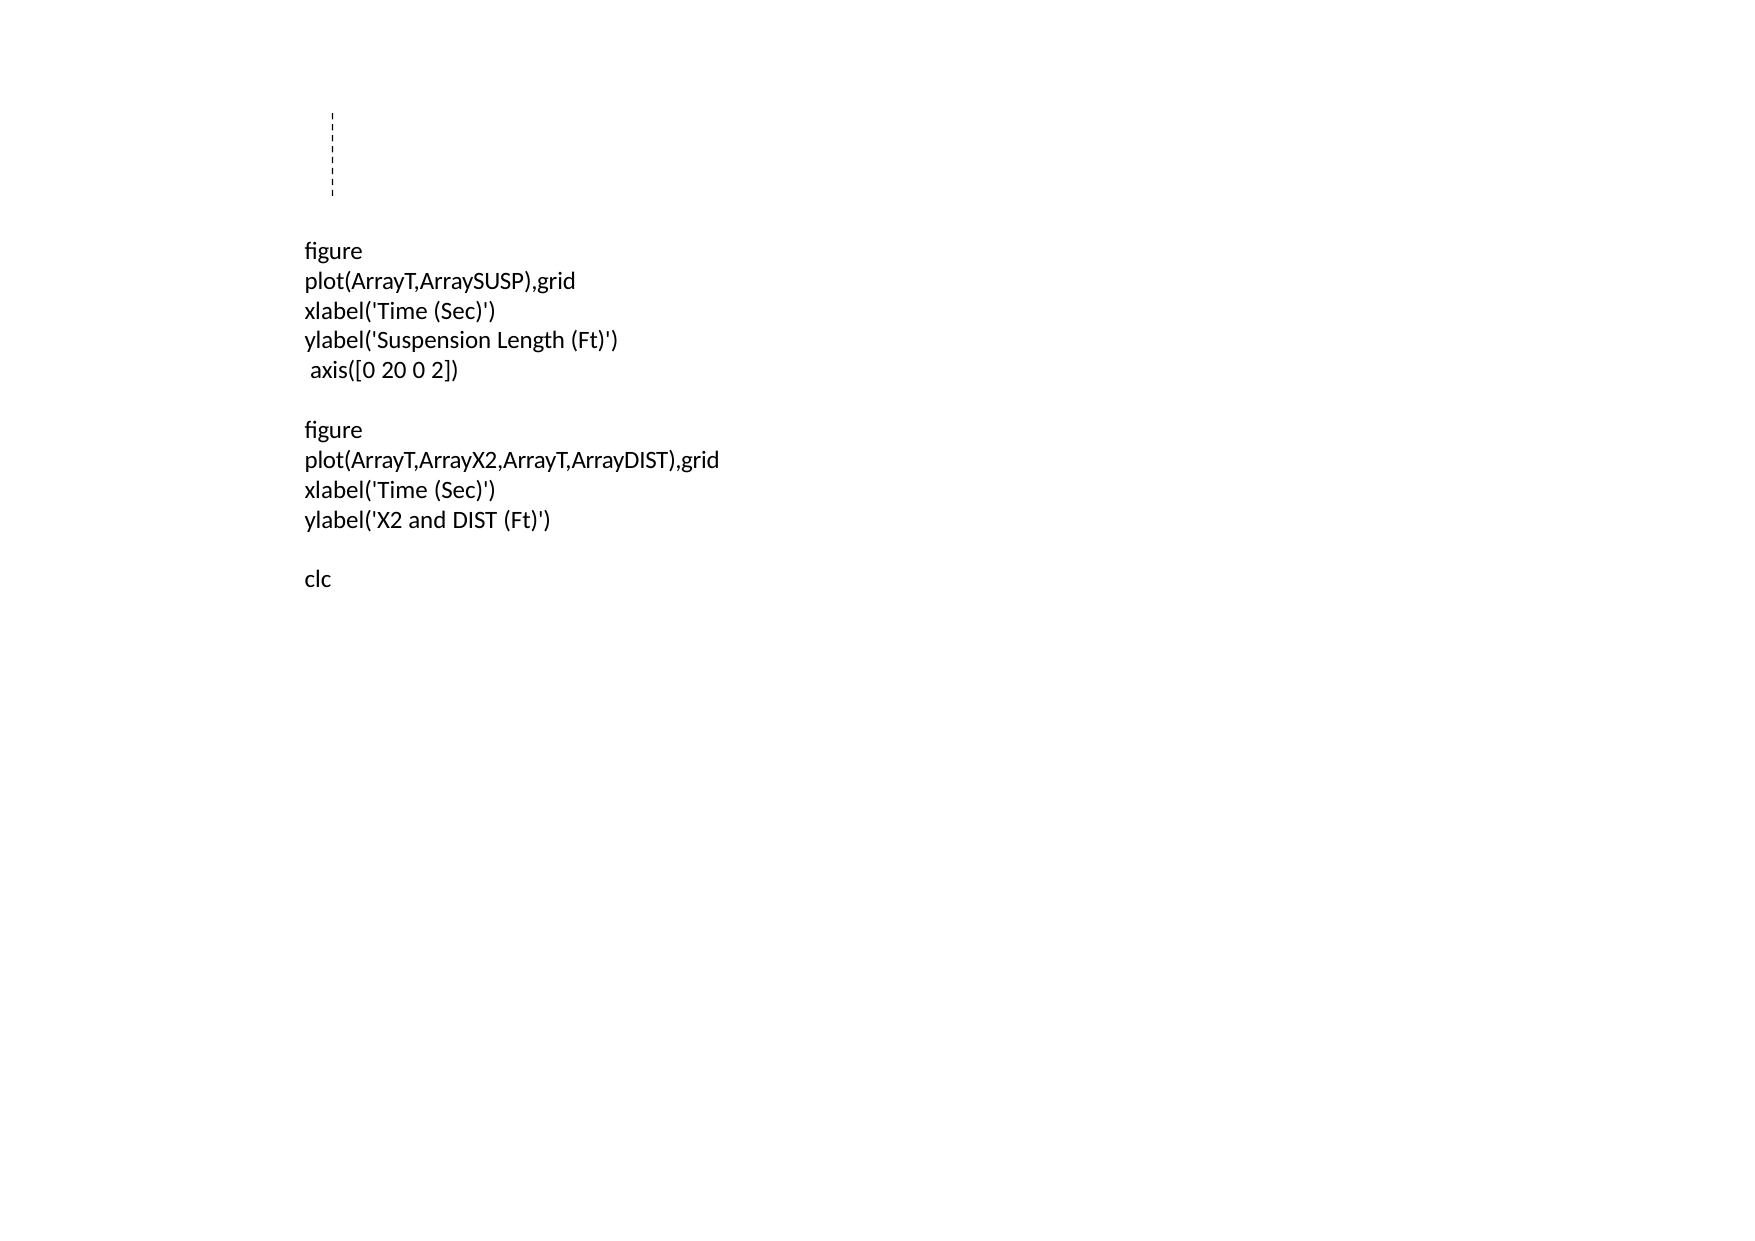

figure  plot(ArrayT,ArraySUSP),grid  xlabel('Time (Sec)')  ylabel('Suspension Length (Ft)')  axis([0 20 0 2])

figure  plot(ArrayT,ArrayX2,ArrayT,ArrayDIST),grid  xlabel('Time (Sec)')
ylabel('X2 and DIST (Ft)')

clc